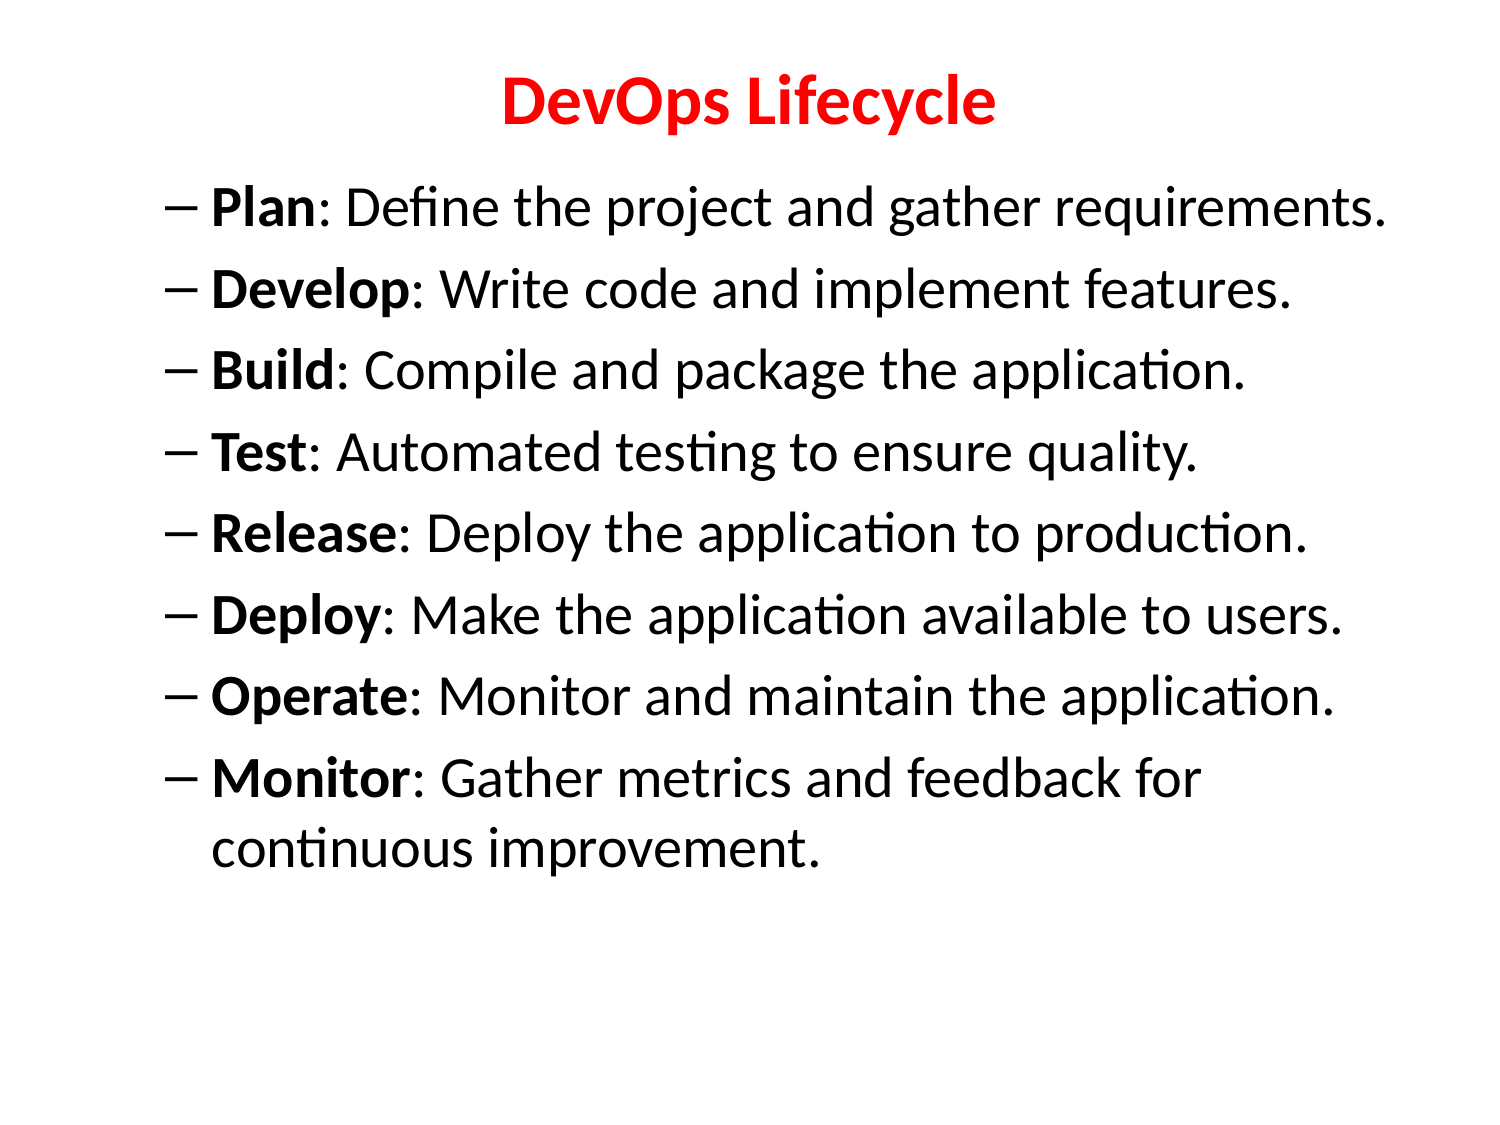

# DevOps Lifecycle
Plan: Define the project and gather requirements.
Develop: Write code and implement features.
Build: Compile and package the application.
Test: Automated testing to ensure quality.
Release: Deploy the application to production.
Deploy: Make the application available to users.
Operate: Monitor and maintain the application.
Monitor: Gather metrics and feedback for continuous improvement.